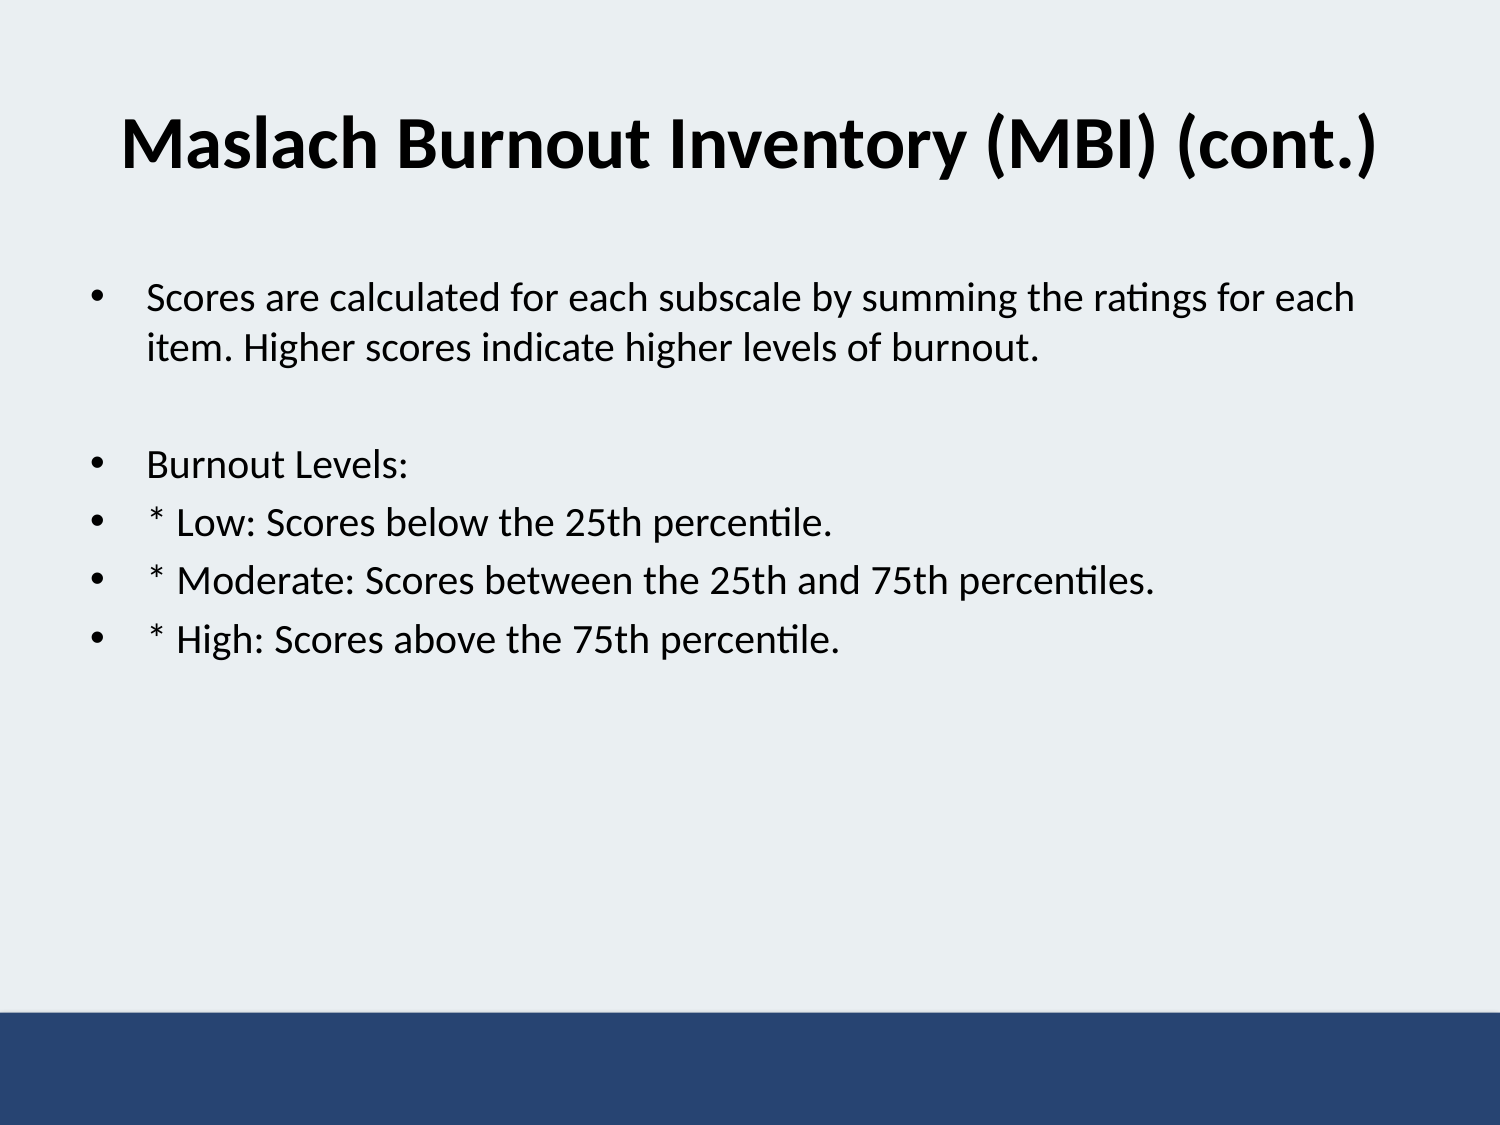

# Maslach Burnout Inventory (MBI) (cont.)
Scores are calculated for each subscale by summing the ratings for each item. Higher scores indicate higher levels of burnout.

Burnout Levels:
* Low: Scores below the 25th percentile.
* Moderate: Scores between the 25th and 75th percentiles.
* High: Scores above the 75th percentile.